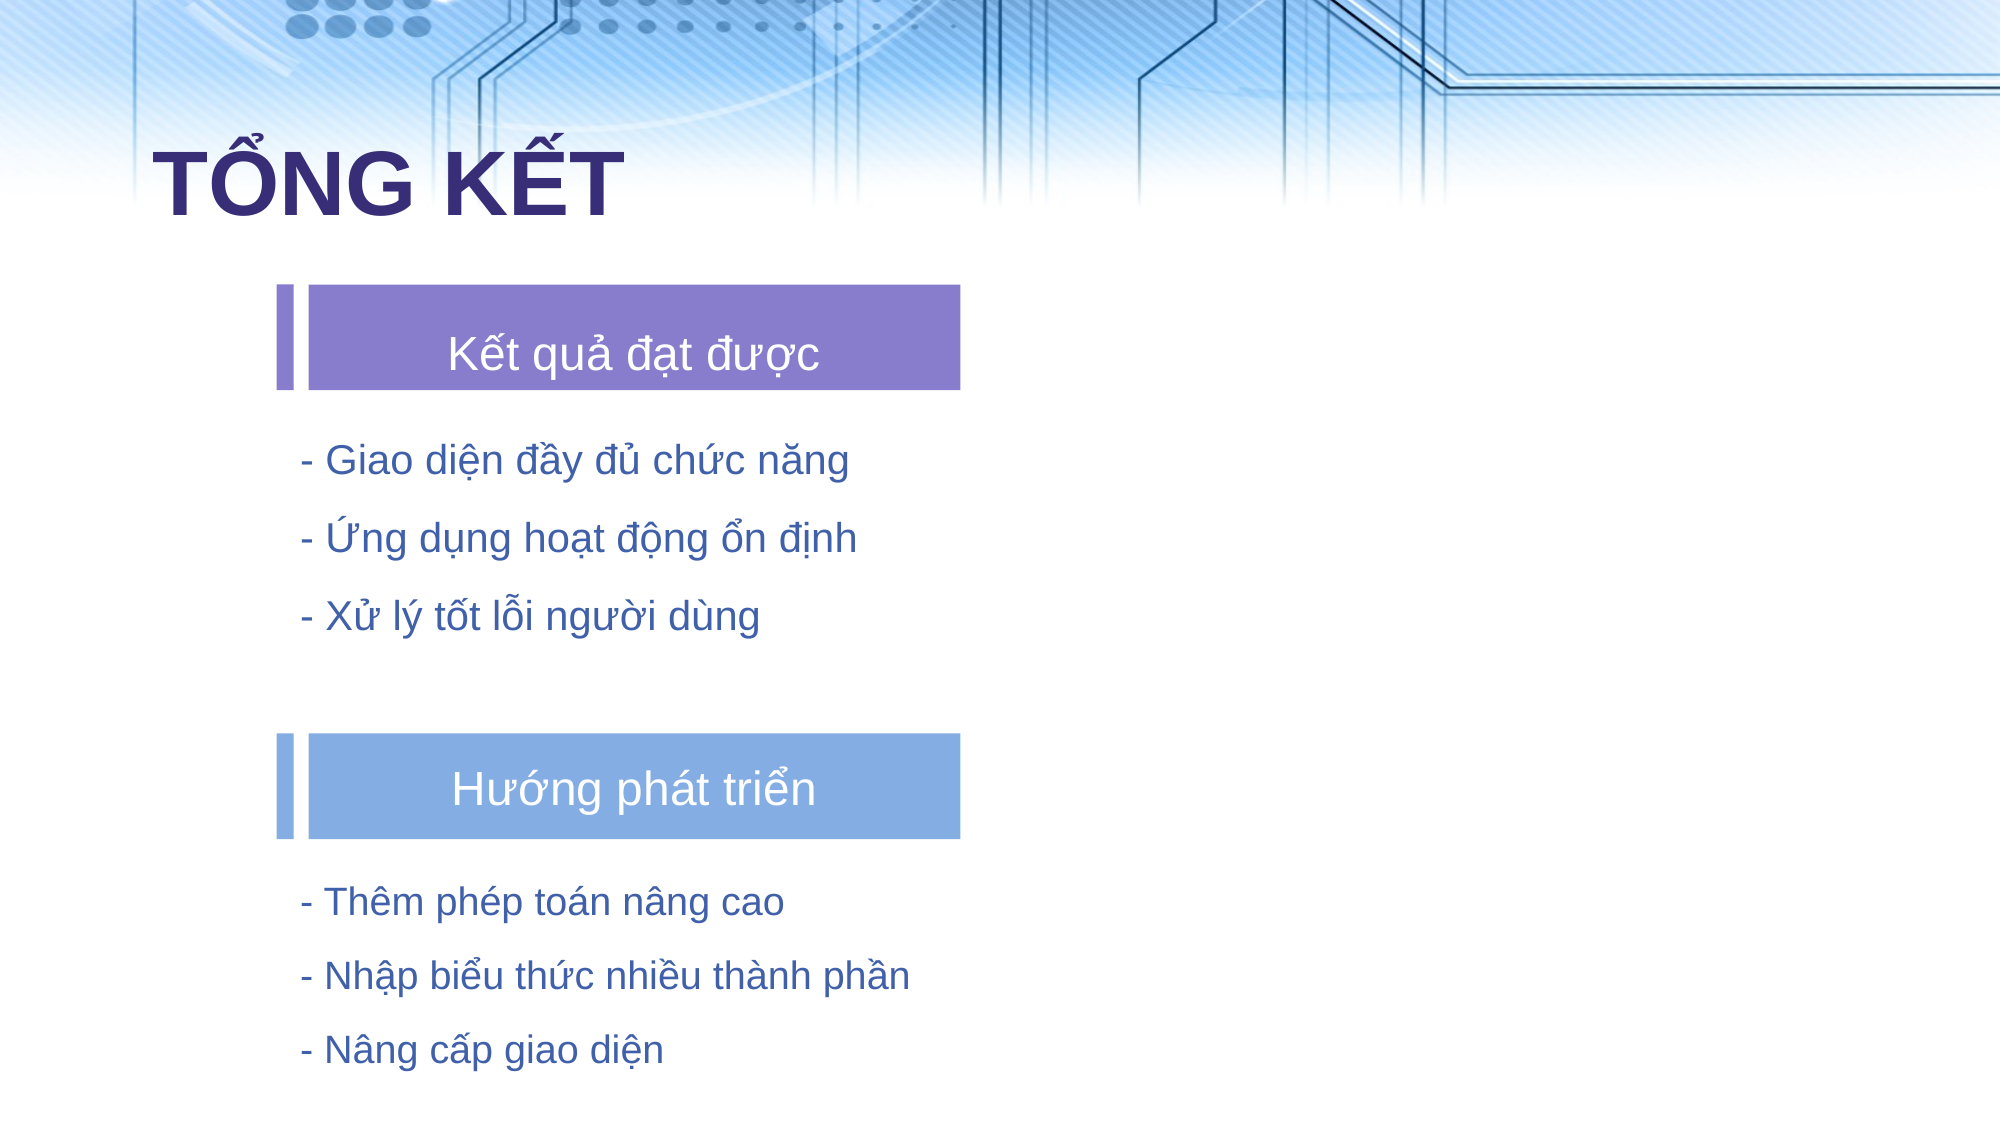

TỔNG KẾT

Kết quả đạt được
- Giao diện đầy đủ chức năng
- Ứng dụng hoạt động ổn định
- Xử lý tốt lỗi người dùng

Hướng phát triển

- Thêm phép toán nâng cao
- Nhập biểu thức nhiều thành phần
- Nâng cấp giao diện